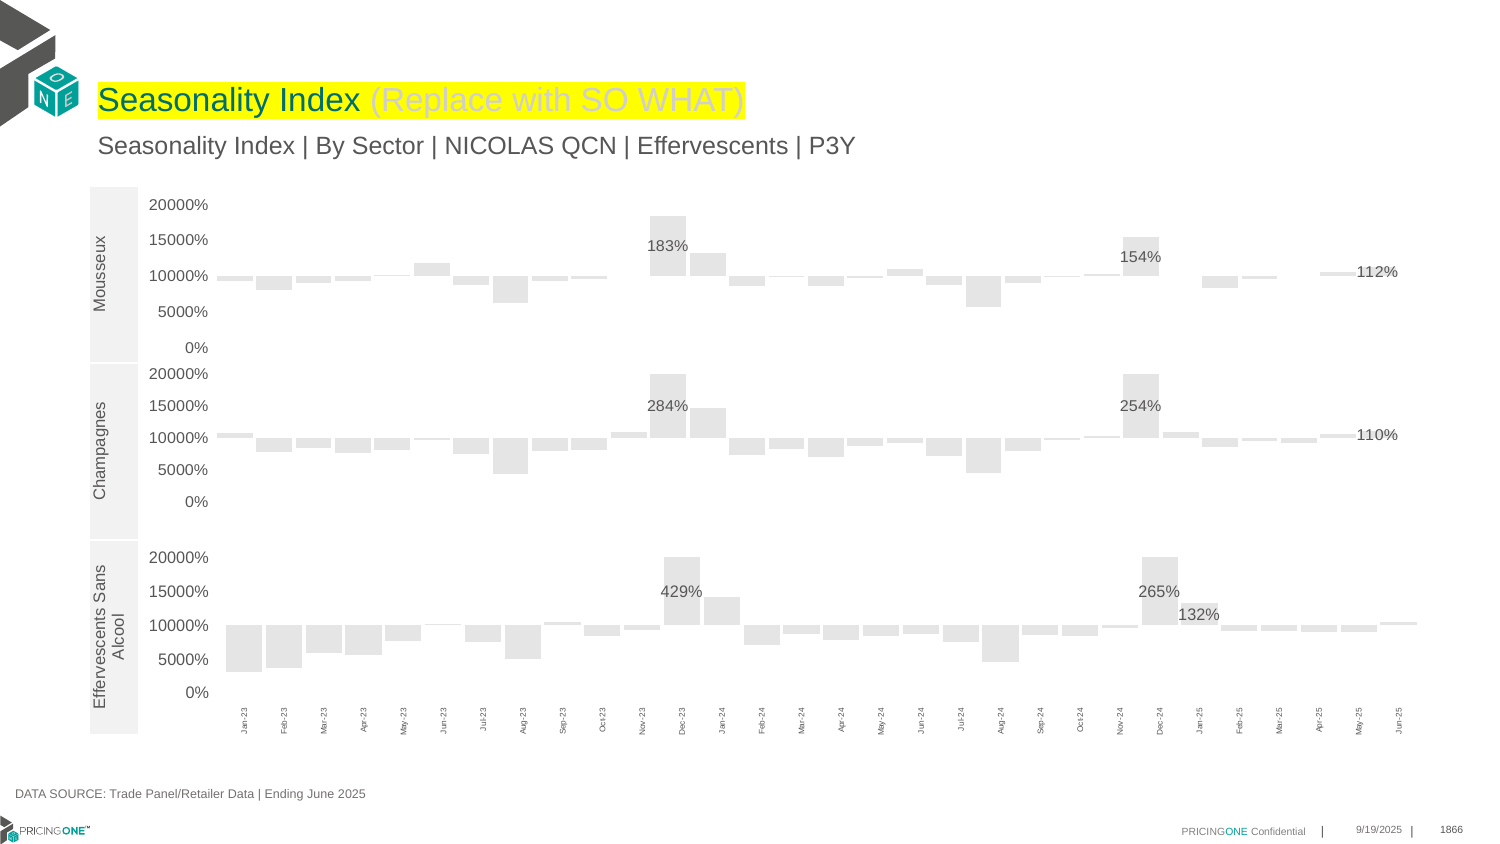

# Seasonality Index (Replace with SO WHAT)
Seasonality Index | By Sector | NICOLAS QCN | Effervescents | P3Y
| Mousseux |
| --- |
| Champagnes |
| Effervescents Sans Alcool |

### Chart

| Category | Sales index |
|---|---|
| Jan-23 | 93.0 |
| Feb-23 | 80.0 |
| Mar-23 | 90.0 |
| Apr-23 | 92.0 |
| May-23 | 101.0 |
| Jun-23 | 118.0 |
| Jul-23 | 87.0 |
| Aug-23 | 62.0 |
| Sep-23 | 93.0 |
| Oct-23 | 95.0 |
| Nov-23 | 100.0 |
| Dec-23 | 183.0 |
| Jan-24 | 131.0 |
| Feb-24 | 85.0 |
| Mar-24 | 99.0 |
| Apr-24 | 85.0 |
| May-24 | 97.0 |
| Jun-24 | 109.0 |
| Jul-24 | 87.0 |
| Aug-24 | 56.0 |
| Sep-24 | 89.0 |
| Oct-24 | 98.0 |
| Nov-24 | 102.0 |
| Dec-24 | 154.0 |
| Jan-25 | 100.0 |
| Feb-25 | 83.0 |
| Mar-25 | 95.0 |
| Apr-25 | 100.0 |
| May-25 | 105.0 |
| Jun-25 | 112.0 |

### Chart

| Category | Sales index |
|---|---|
| Jan-23 | 107.0 |
| Feb-23 | 78.0 |
| Mar-23 | 84.0 |
| Apr-23 | 76.0 |
| May-23 | 81.0 |
| Jun-23 | 97.0 |
| Jul-23 | 74.0 |
| Aug-23 | 43.0 |
| Sep-23 | 79.0 |
| Oct-23 | 81.0 |
| Nov-23 | 109.0 |
| Dec-23 | 284.0 |
| Jan-24 | 146.0 |
| Feb-24 | 72.0 |
| Mar-24 | 82.0 |
| Apr-24 | 69.0 |
| May-24 | 87.0 |
| Jun-24 | 91.0 |
| Jul-24 | 71.0 |
| Aug-24 | 44.0 |
| Sep-24 | 79.0 |
| Oct-24 | 96.0 |
| Nov-24 | 102.0 |
| Dec-24 | 254.0 |
| Jan-25 | 109.0 |
| Feb-25 | 86.0 |
| Mar-25 | 94.0 |
| Apr-25 | 92.0 |
| May-25 | 105.0 |
| Jun-25 | 110.0 |

### Chart

| Category | Sales index |
|---|---|
| Jan-23 | 31.0 |
| Feb-23 | 36.0 |
| Mar-23 | 58.0 |
| Apr-23 | 55.0 |
| May-23 | 76.0 |
| Jun-23 | 101.0 |
| Jul-23 | 75.0 |
| Aug-23 | 50.0 |
| Sep-23 | 105.0 |
| Oct-23 | 84.0 |
| Nov-23 | 93.0 |
| Dec-23 | 429.0 |
| Jan-24 | 142.0 |
| Feb-24 | 71.0 |
| Mar-24 | 87.0 |
| Apr-24 | 78.0 |
| May-24 | 83.0 |
| Jun-24 | 86.0 |
| Jul-24 | 75.0 |
| Aug-24 | 45.0 |
| Sep-24 | 85.0 |
| Oct-24 | 83.0 |
| Nov-24 | 96.0 |
| Dec-24 | 265.0 |
| Jan-25 | 132.0 |
| Feb-25 | 91.0 |
| Mar-25 | 91.0 |
| Apr-25 | 90.0 |
| May-25 | 90.0 |
| Jun-25 | 104.0 |
DATA SOURCE: Trade Panel/Retailer Data | Ending June 2025

9/19/2025
1866